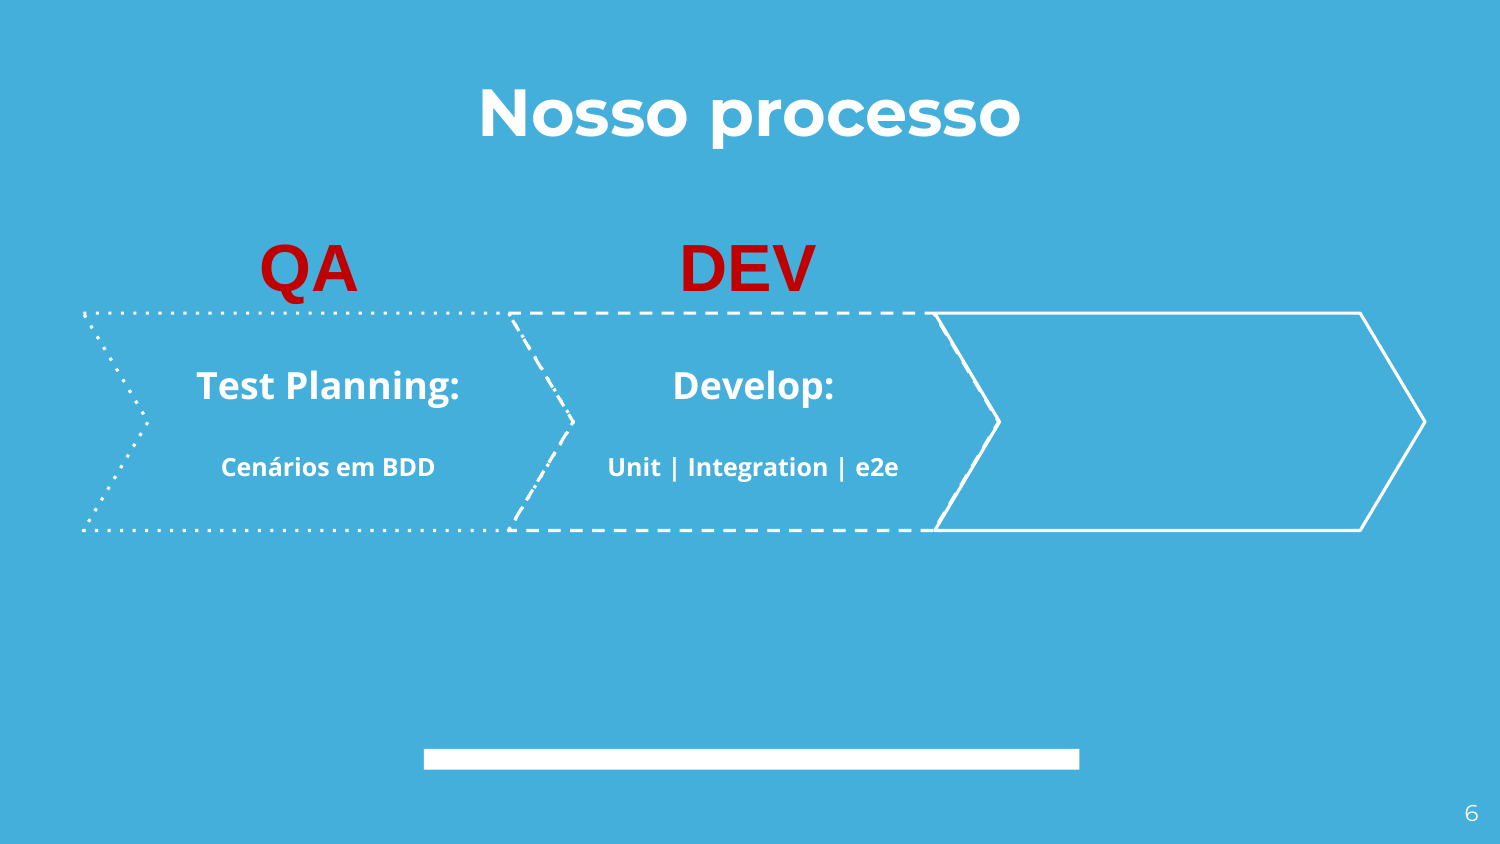

# Nosso processo
QA
DEV
Test Planning:

Cenários em BDD
Develop:

Unit | Integration | e2e

6